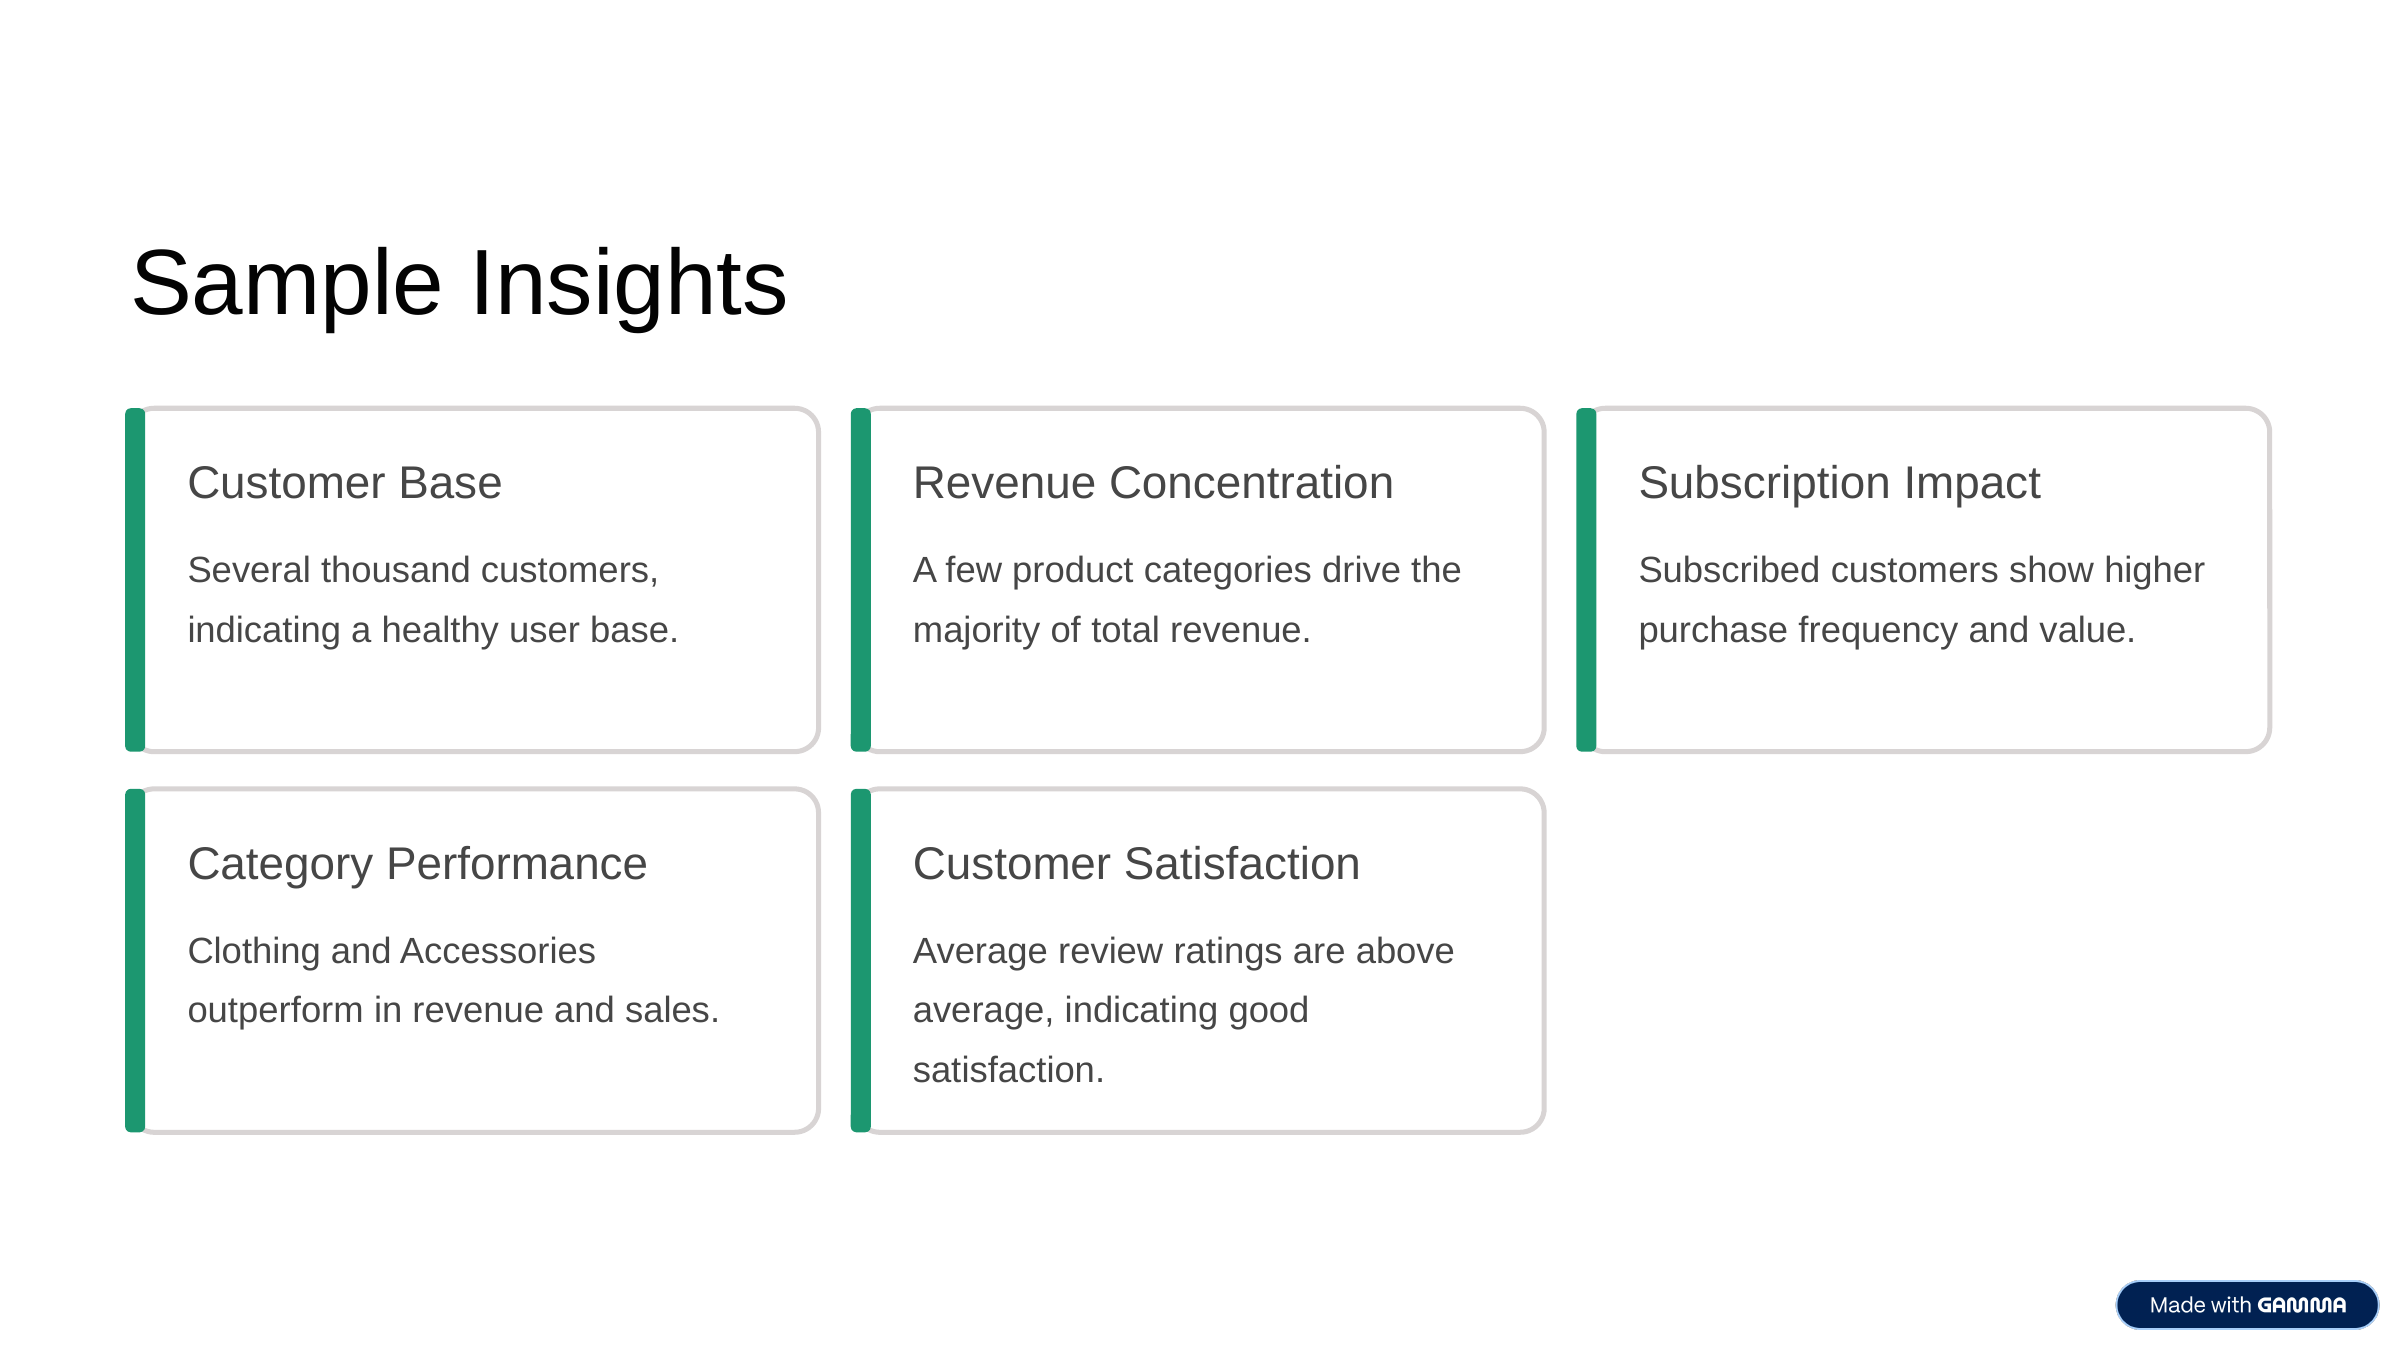

Sample Insights

Customer Base
Revenue Concentration
Subscription Impact
Several thousand customers, indicating a healthy user base.
A few product categories drive the majority of total revenue.
Subscribed customers show higher purchase frequency and value.

Category Performance
Customer Satisfaction
Clothing and Accessories outperform in revenue and sales.
Average review ratings are above average, indicating good satisfaction.